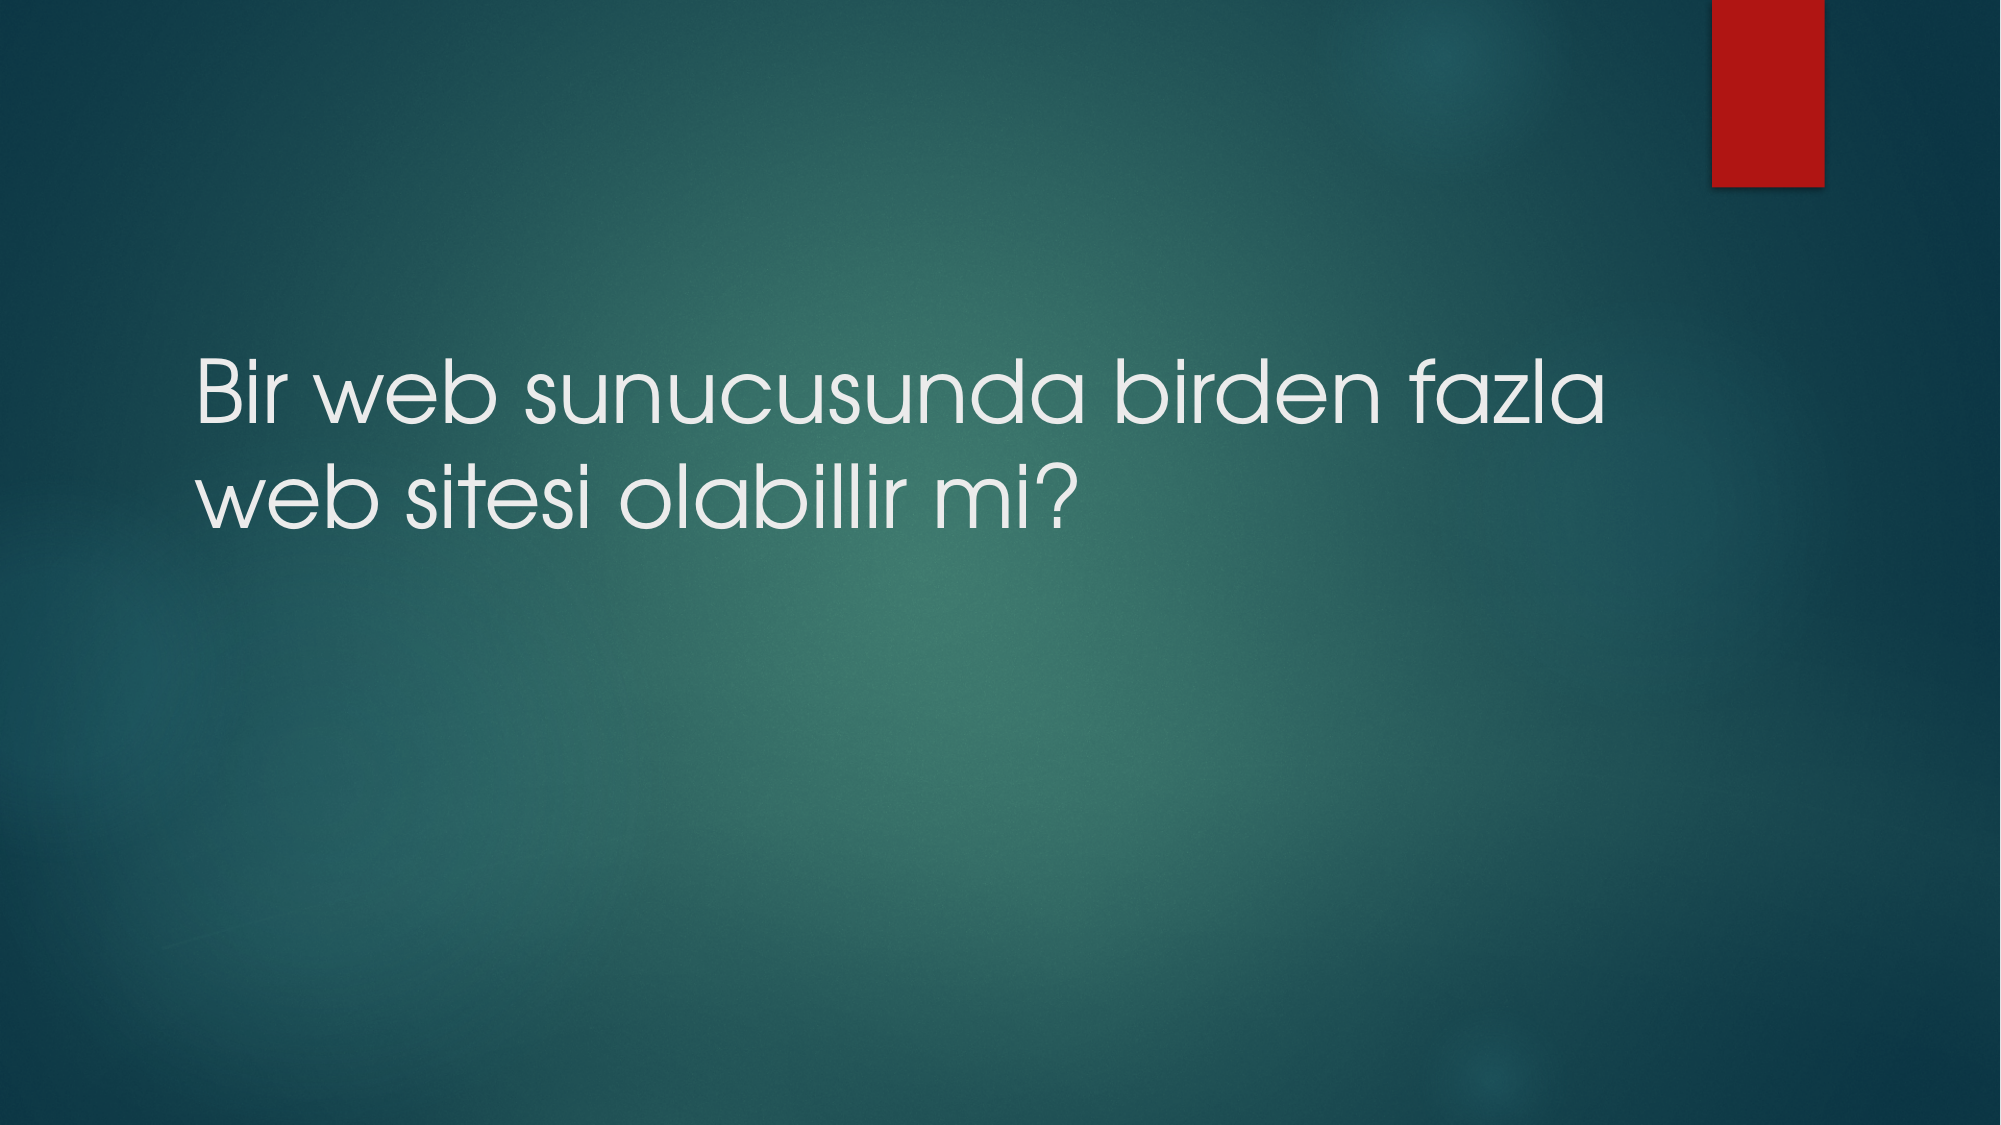

# Bir web sunucusunda birden fazla web sitesi olabillir mi?